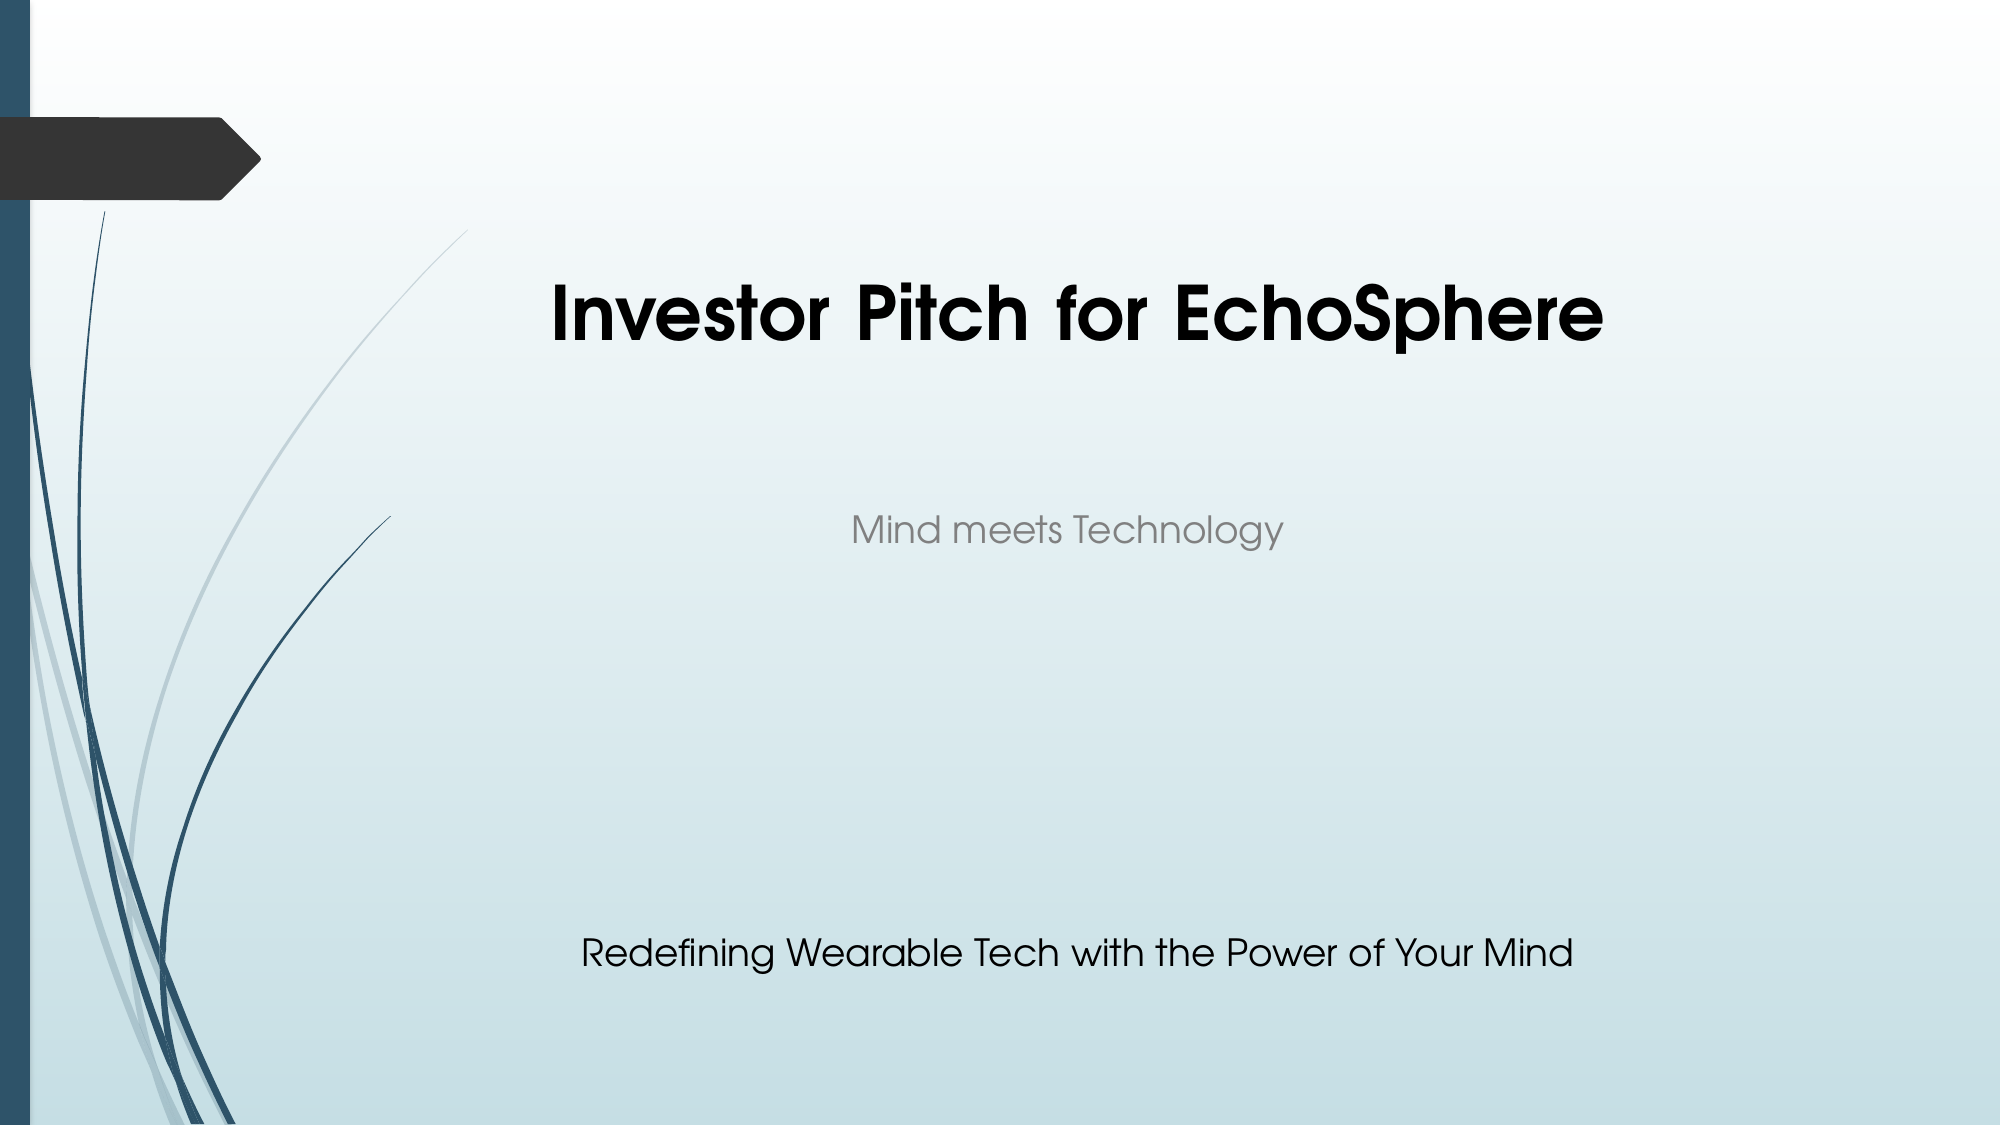

Investor Pitch for EchoSphere
Mind meets Technology
Redefining Wearable Tech with the Power of Your Mind